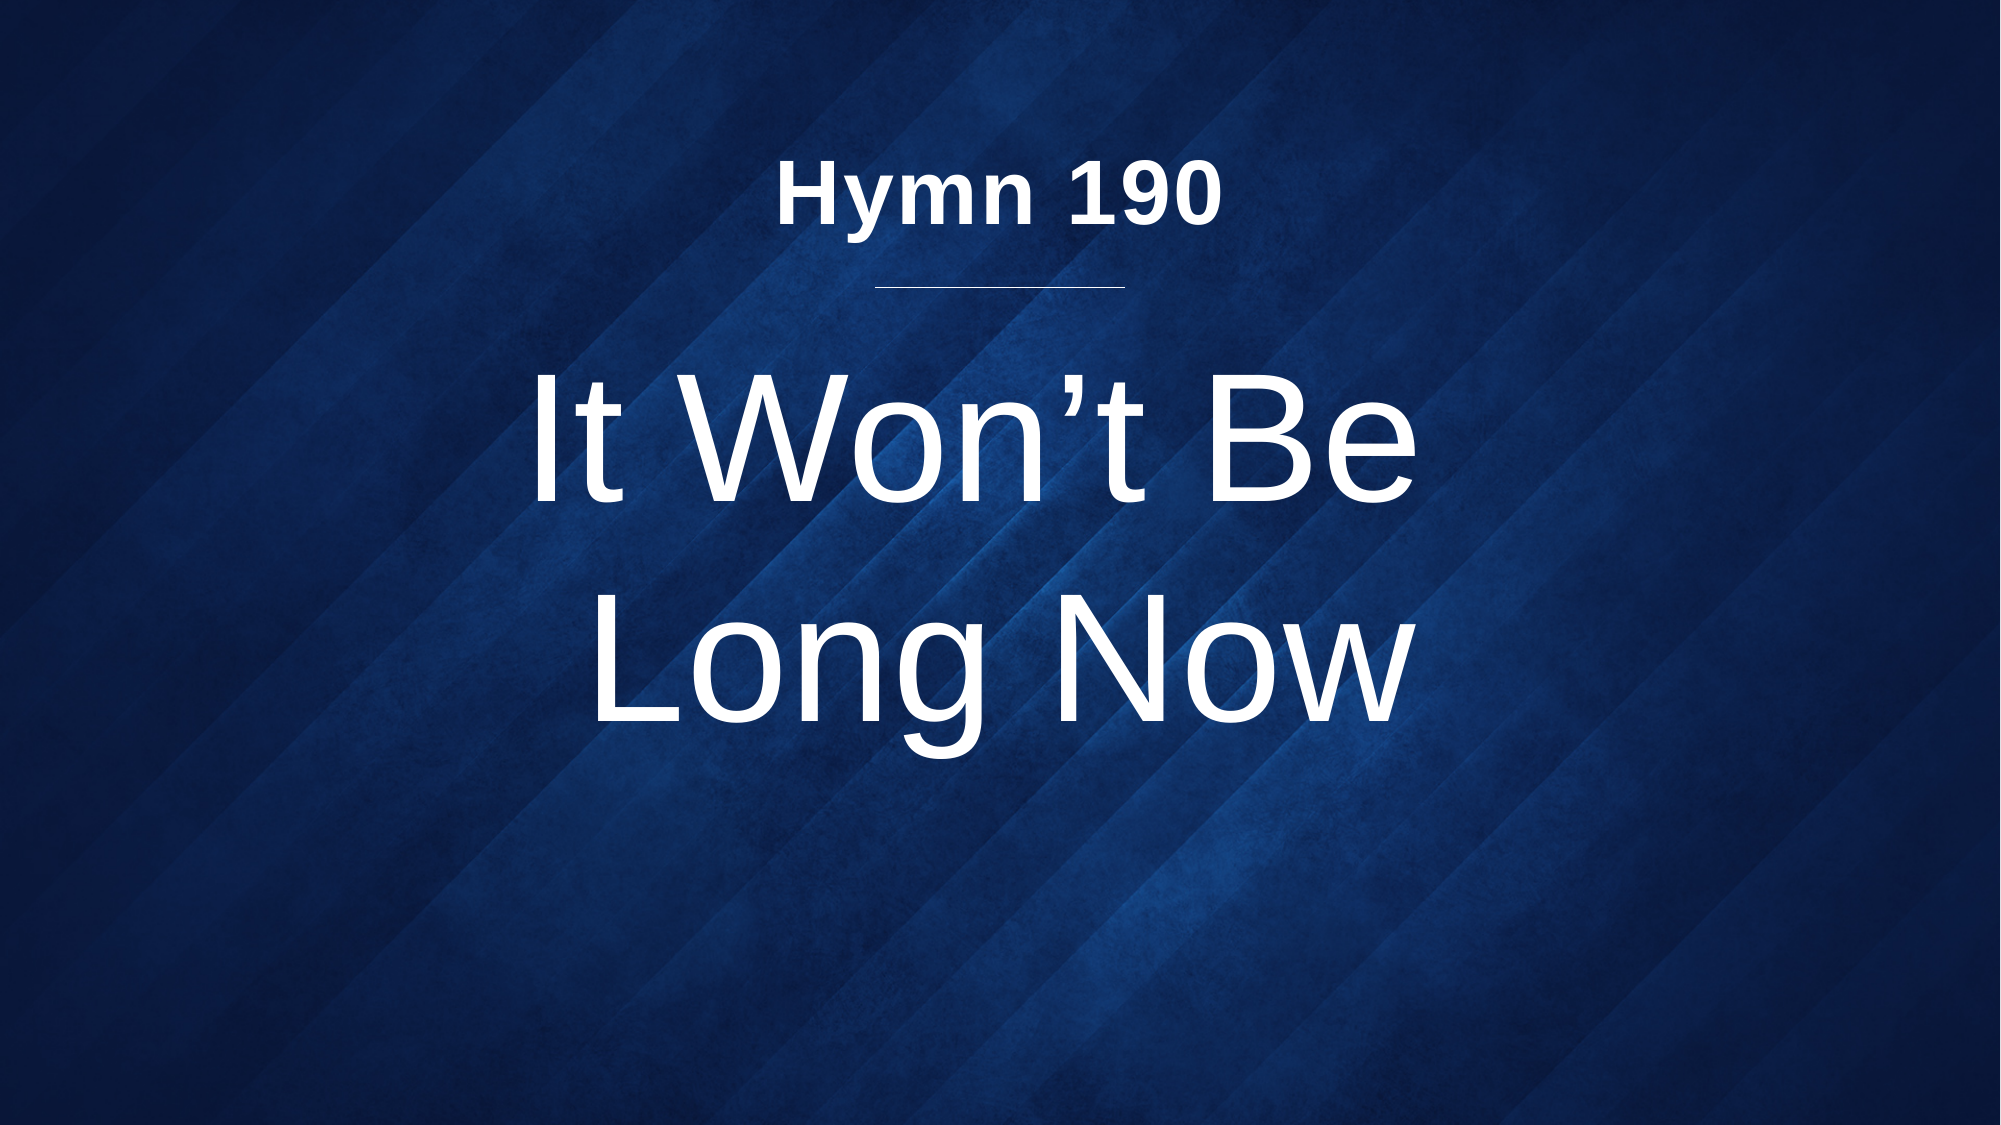

Hymn 190
# It Won’t Be Long Now